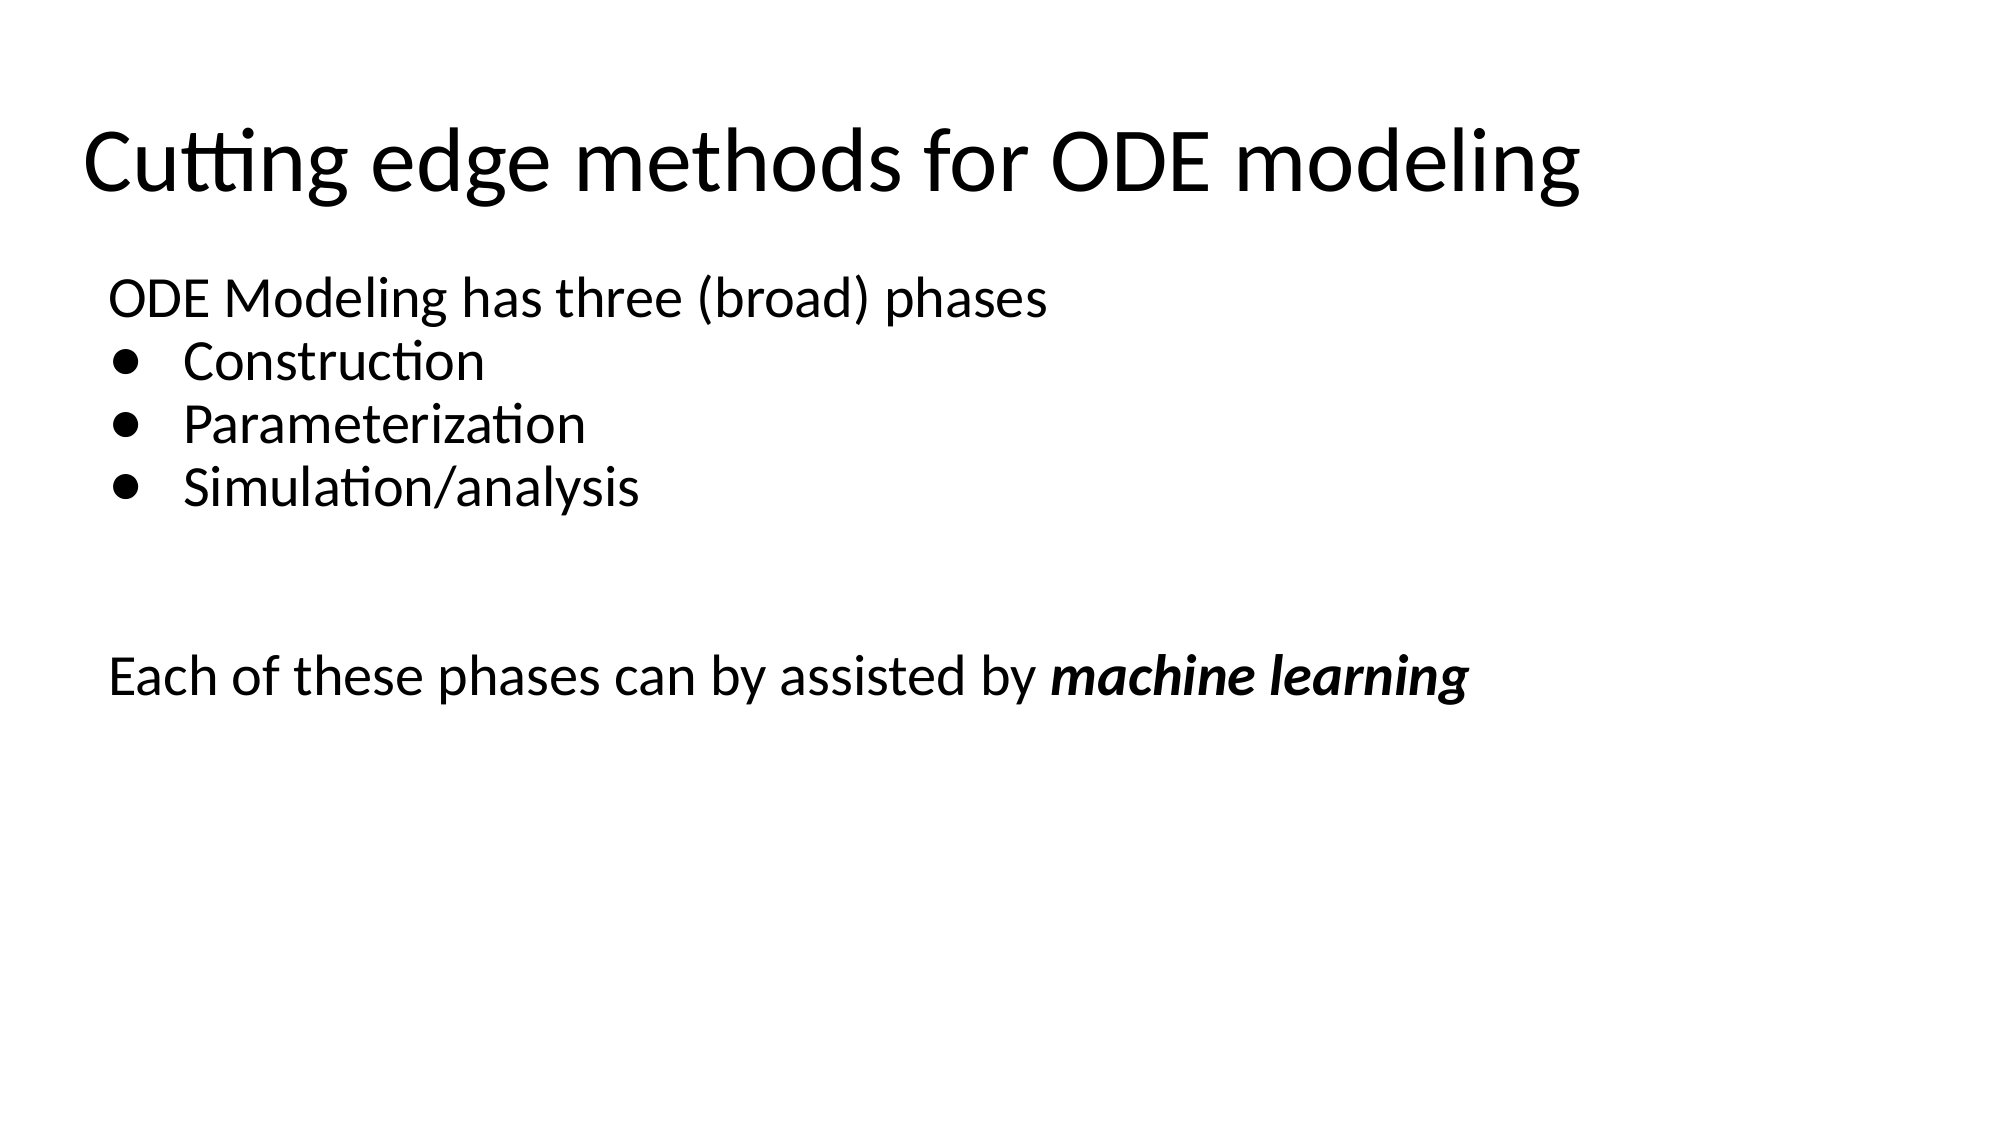

# Cutting edge methods for ODE modeling
ODE Modeling has three (broad) phases
Construction
Parameterization
Simulation/analysis

Each of these phases can by assisted by machine learning